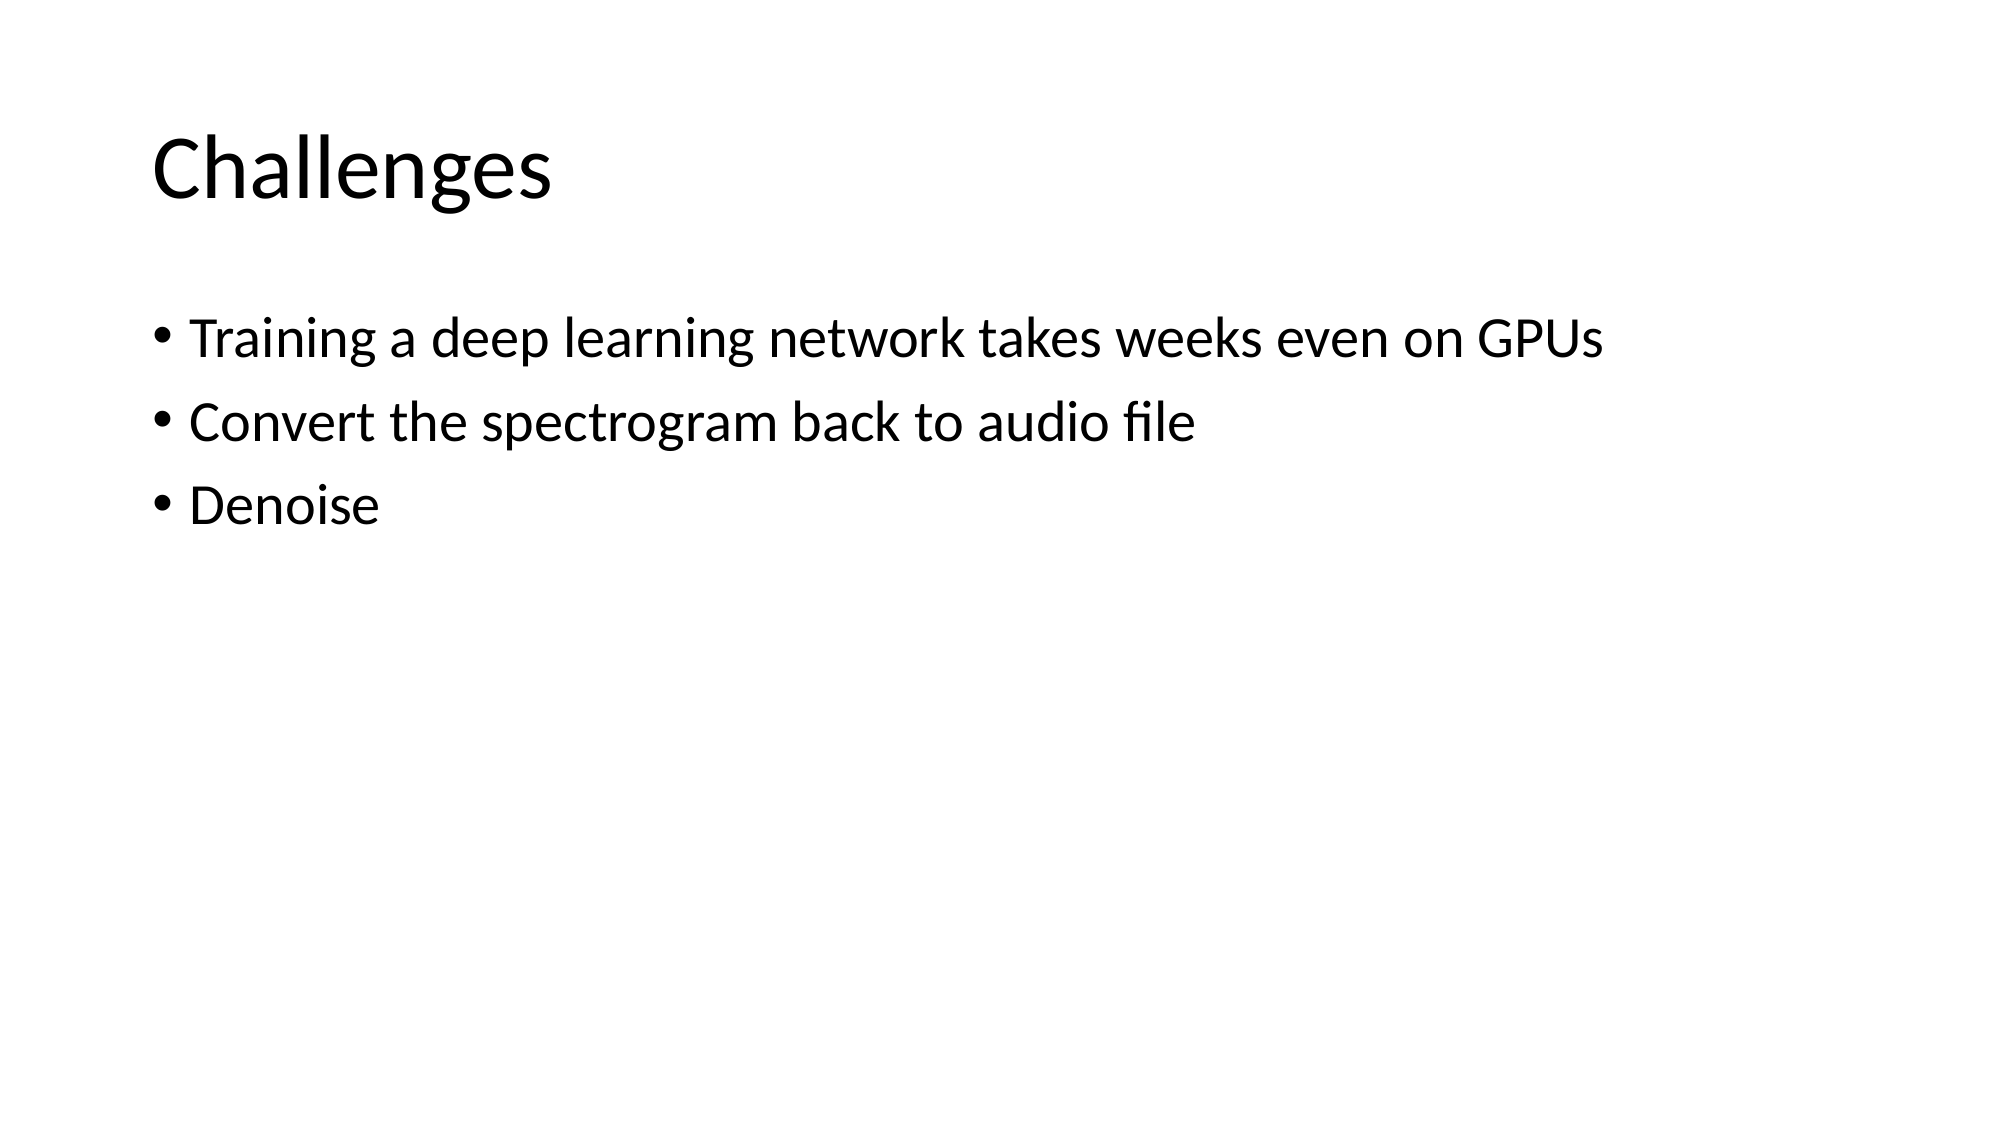

# Challenges
Training a deep learning network takes weeks even on GPUs
Convert the spectrogram back to audio file
Denoise